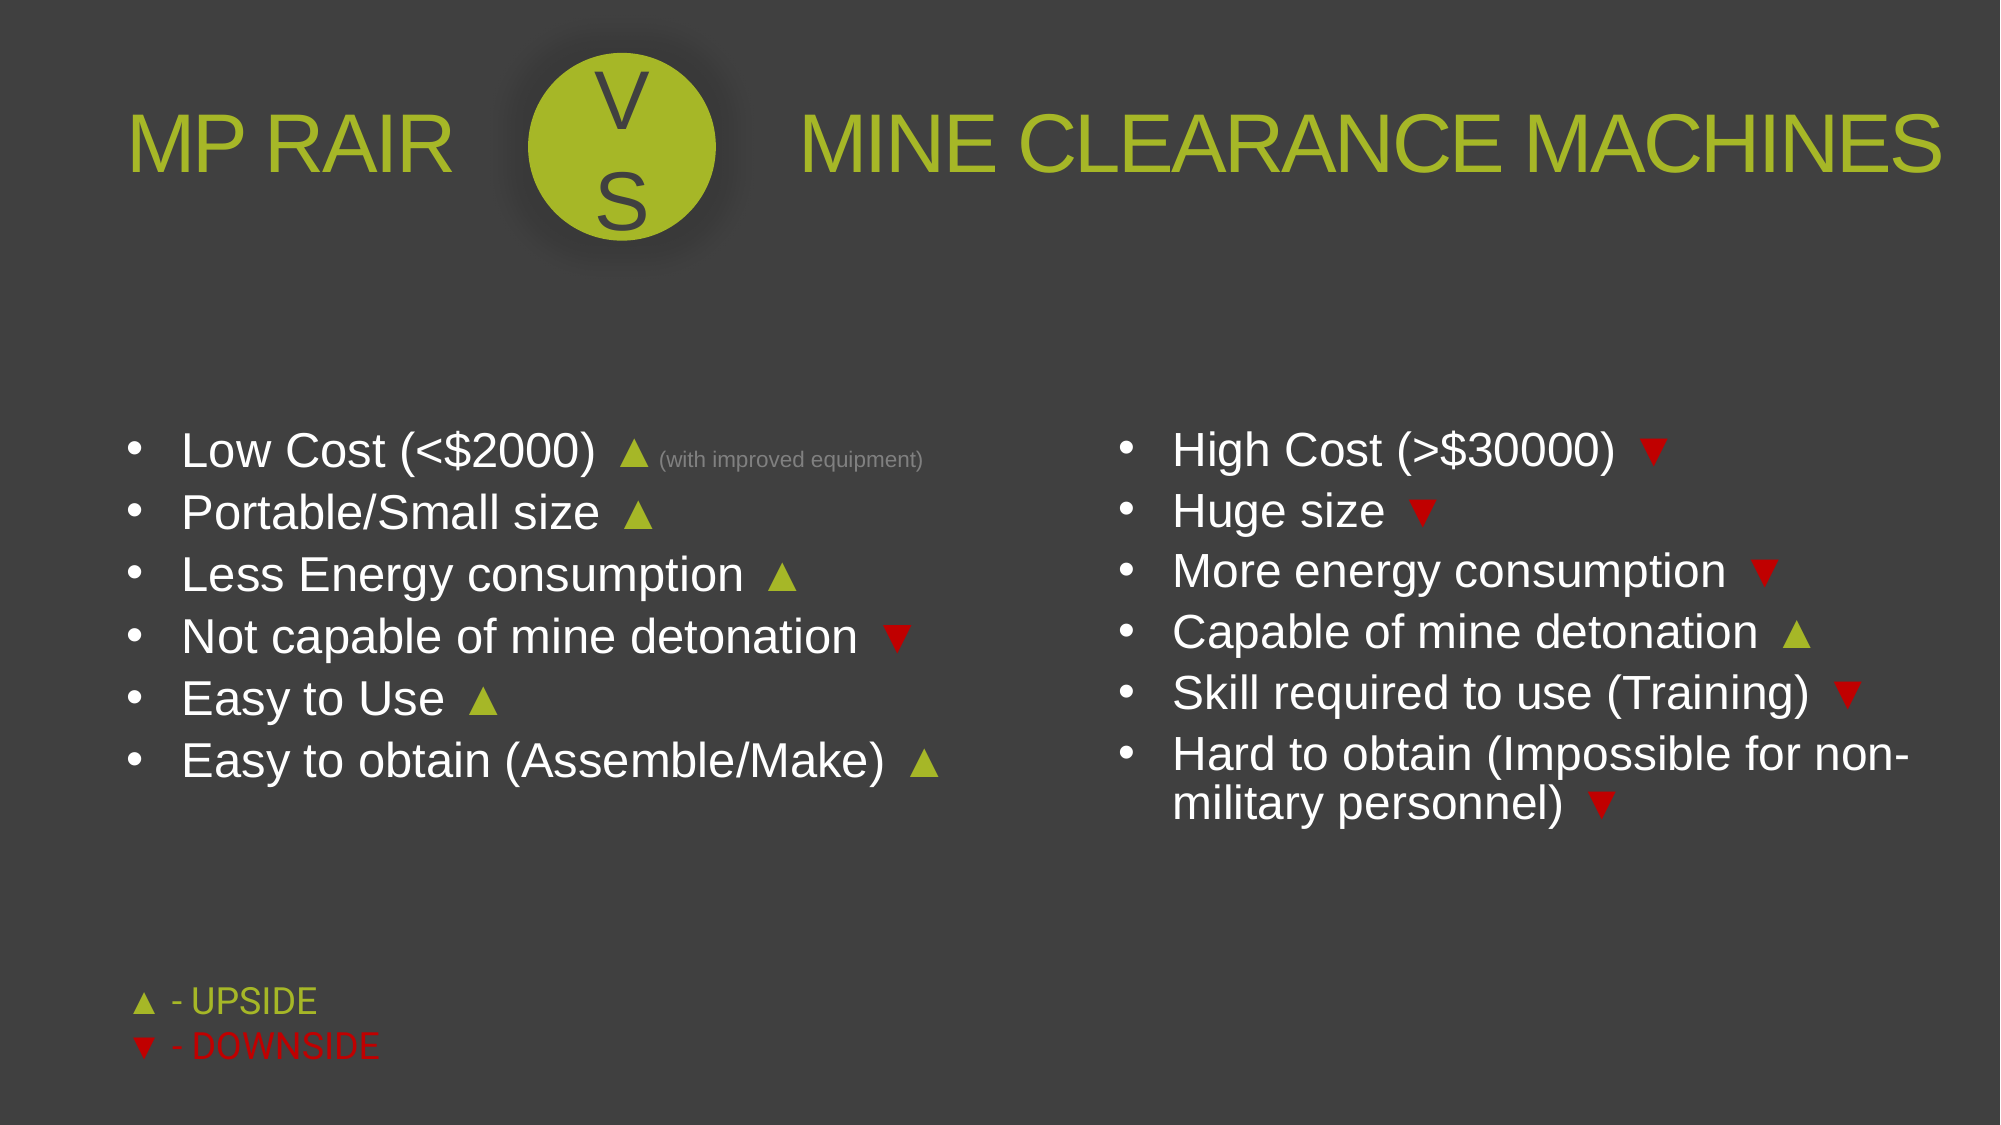

VS
MINE CLEARANCE MACHINES
# MP RAIR
Low Cost (<$2000) ▲(with improved equipment)
Portable/Small size ▲
Less Energy consumption ▲
Not capable of mine detonation ▼
Easy to Use ▲
Easy to obtain (Assemble/Make) ▲
High Cost (>$30000) ▼
Huge size ▼
More energy consumption ▼
Capable of mine detonation ▲
Skill required to use (Training) ▼
Hard to obtain (Impossible for non-military personnel) ▼
▲ - UPSIDE
▼ - DOWNSIDE